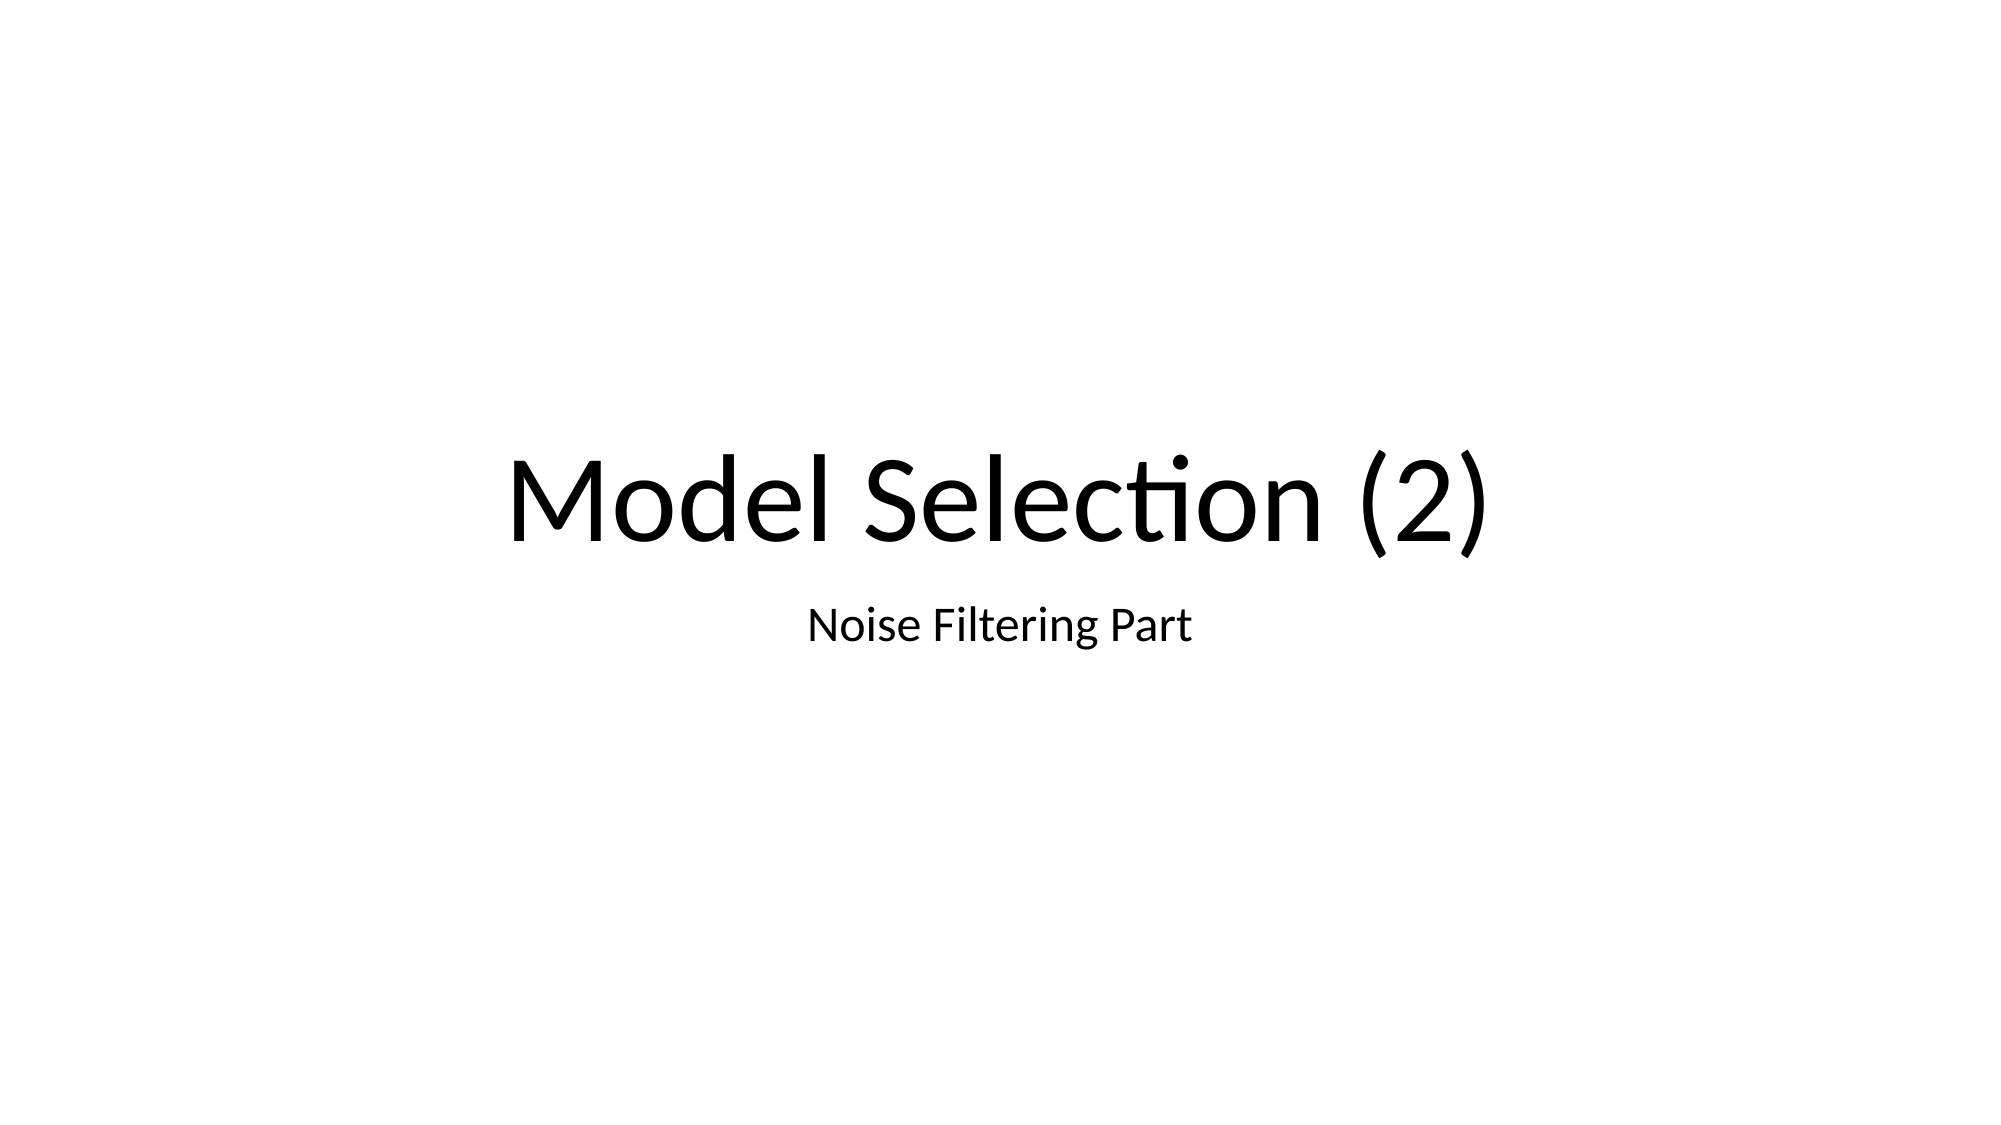

# Model Selection (2)
Noise Filtering Part